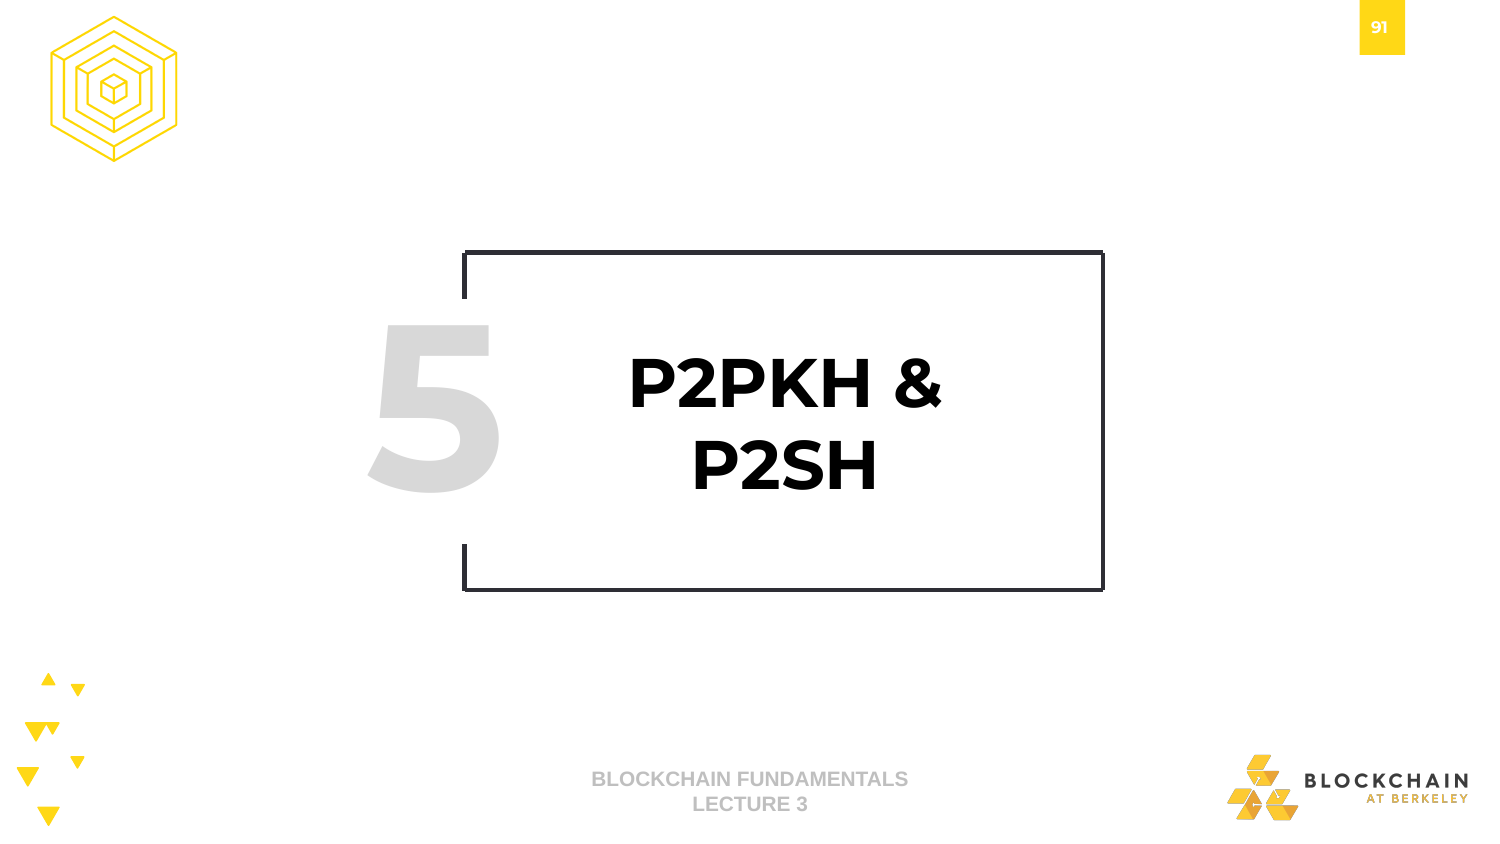

5
P2PKH & P2SH
BLOCKCHAIN FUNDAMENTALS LECTURE 3